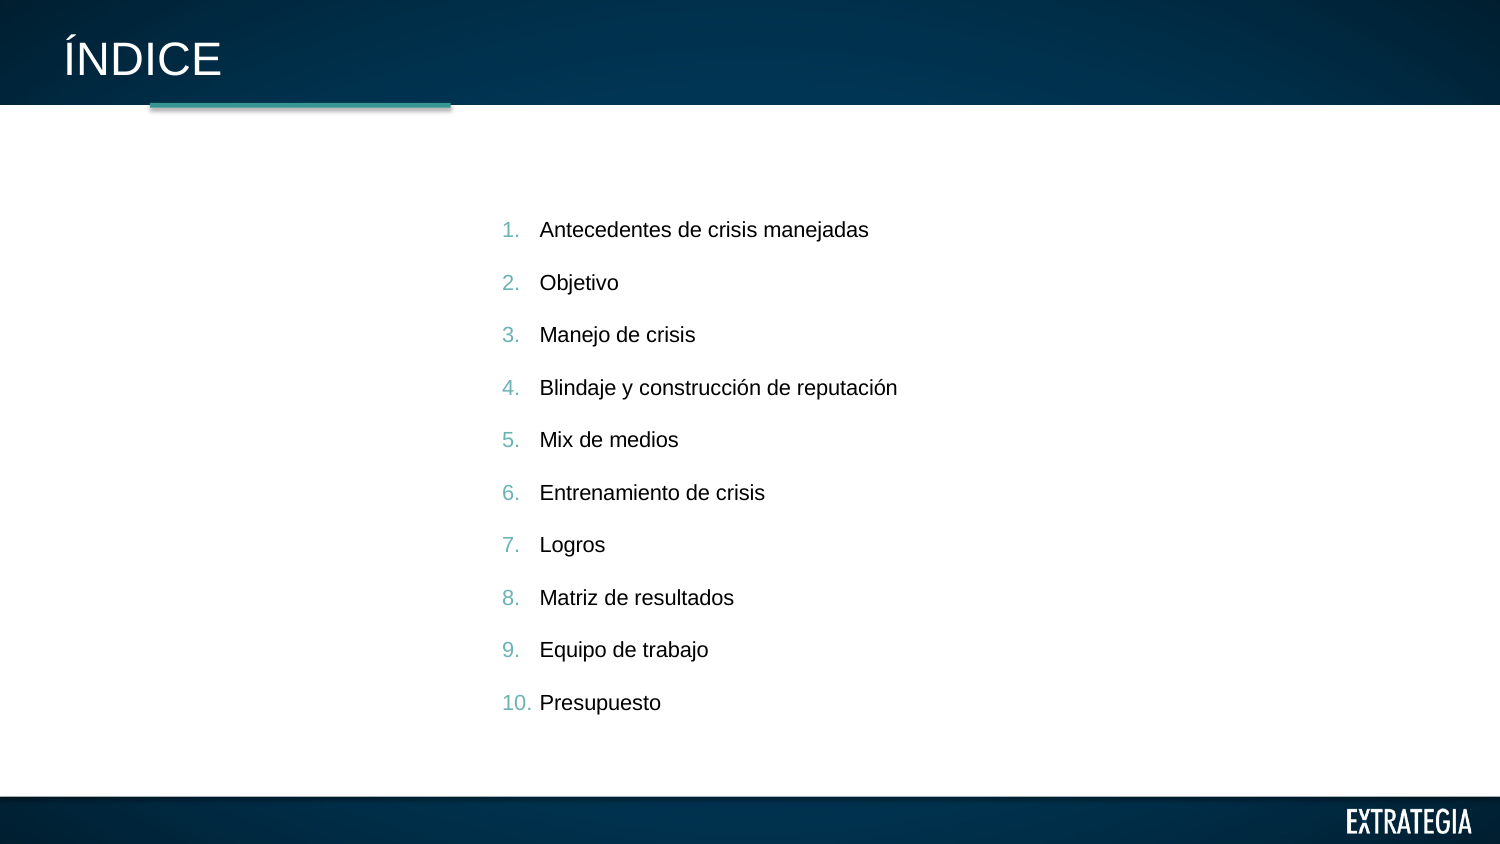

# ÍNDICE

Antecedentes de crisis manejadas
Objetivo
Manejo de crisis
Blindaje y construcción de reputación
Mix de medios
Entrenamiento de crisis
Logros
Matriz de resultados
Equipo de trabajo
Presupuesto